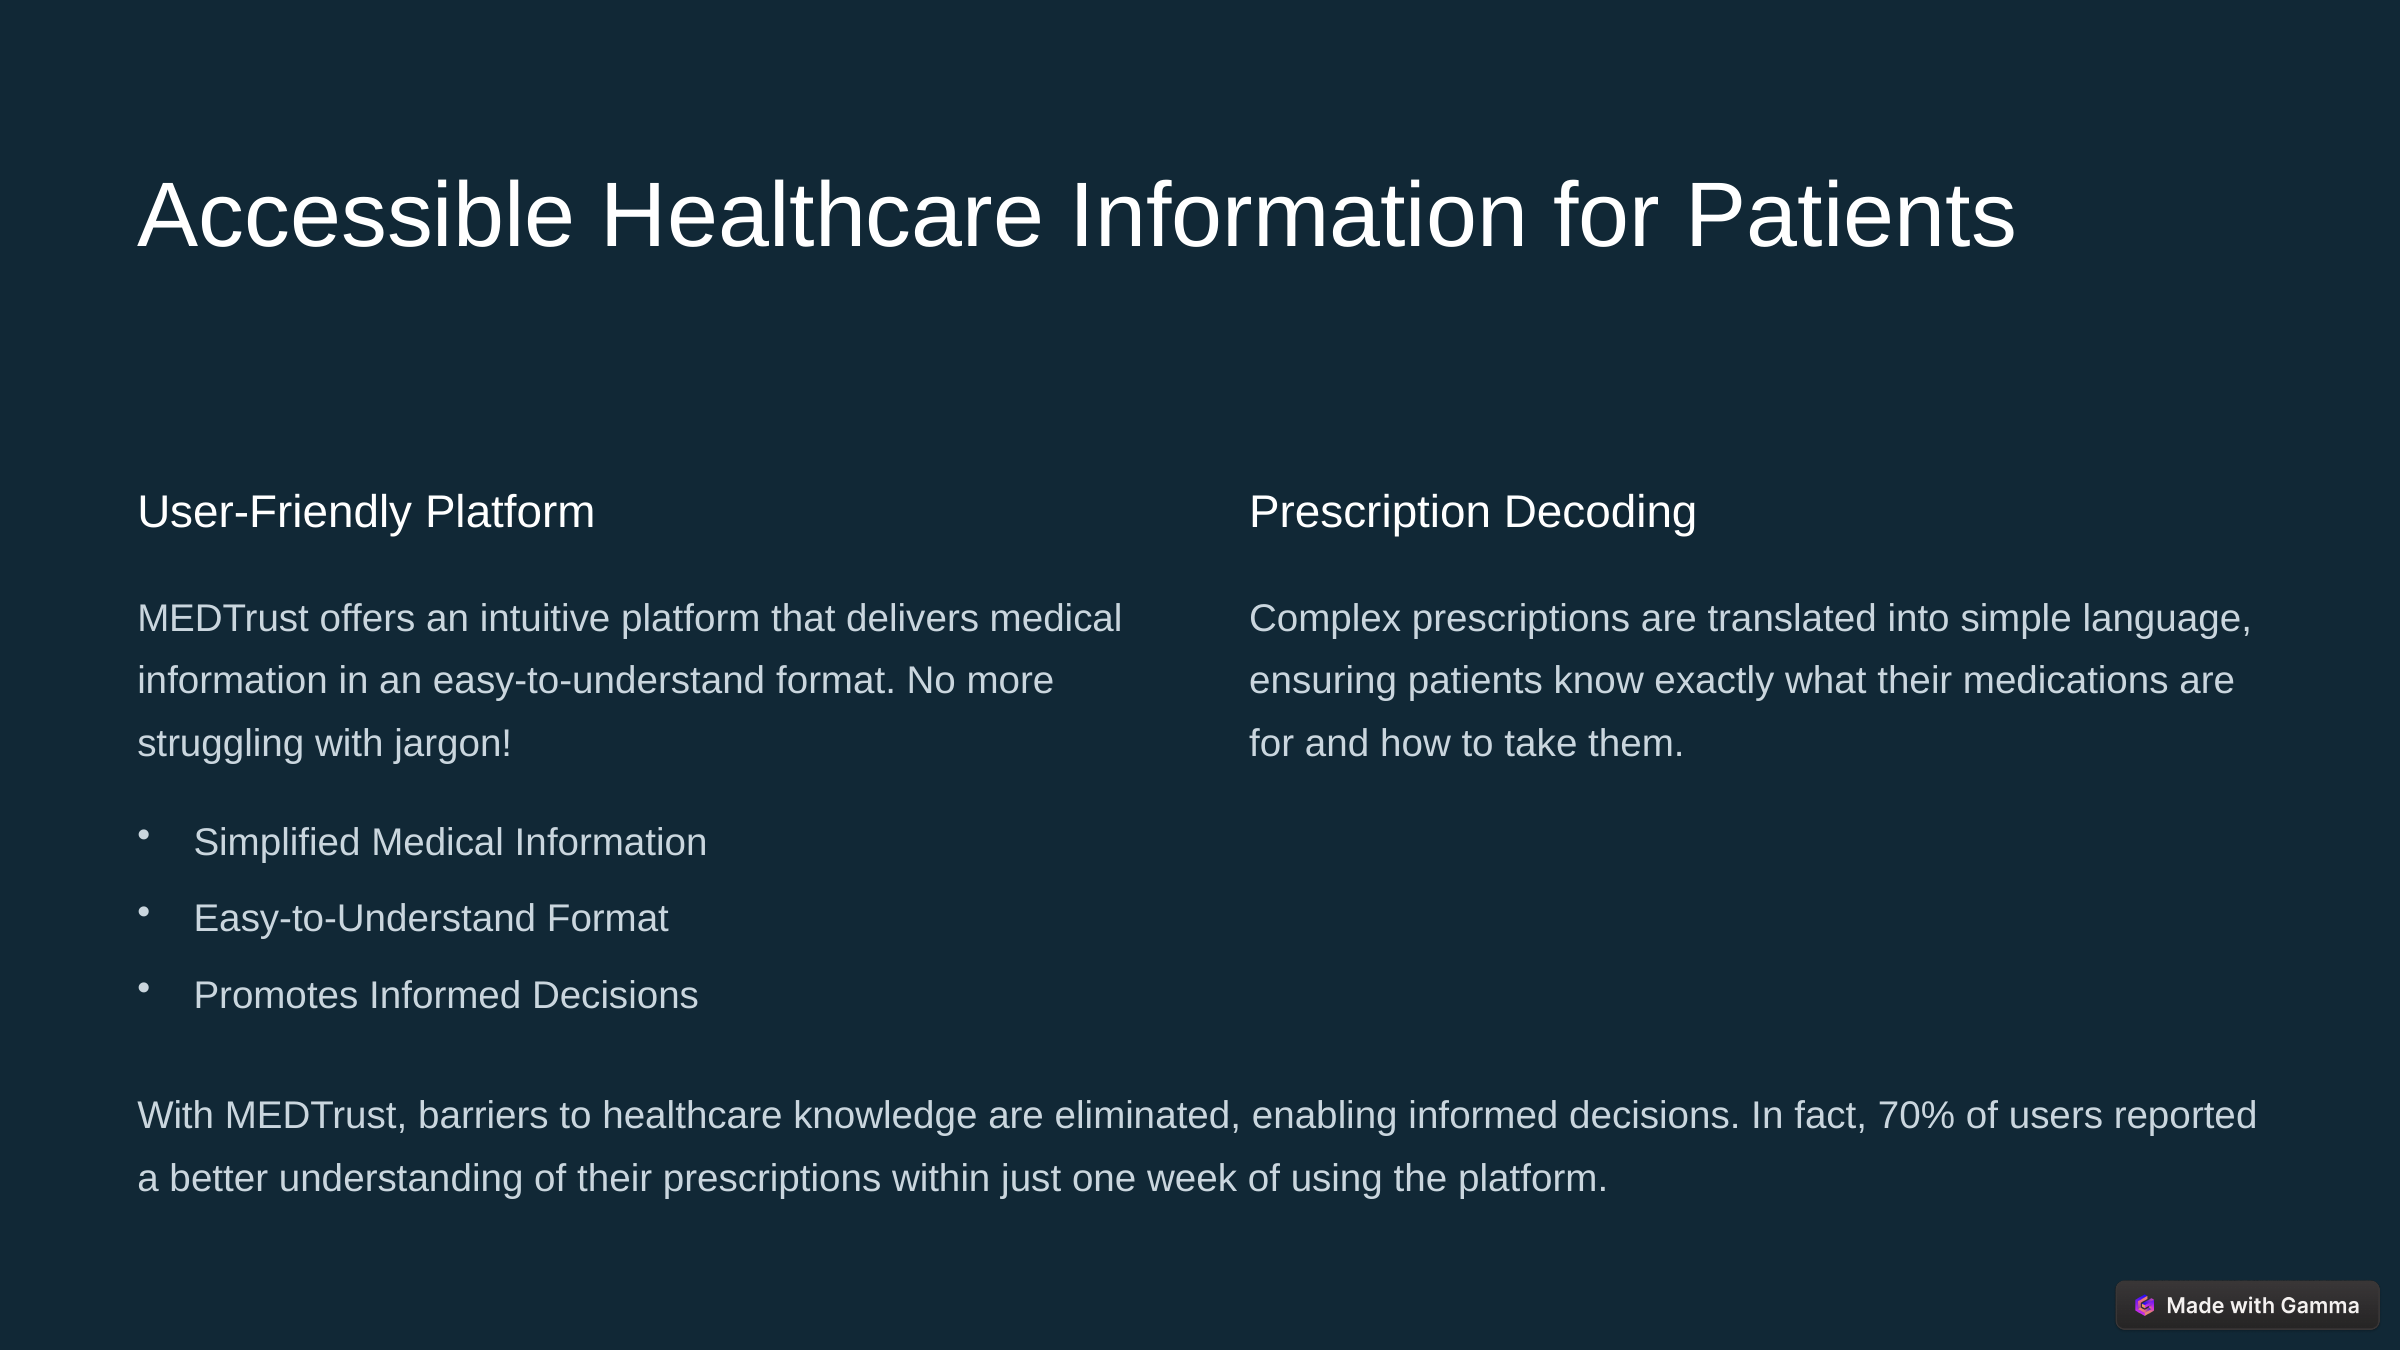

Accessible Healthcare Information for Patients
User-Friendly Platform
Prescription Decoding
MEDTrust offers an intuitive platform that delivers medical information in an easy-to-understand format. No more struggling with jargon!
Complex prescriptions are translated into simple language, ensuring patients know exactly what their medications are for and how to take them.
Simplified Medical Information
Easy-to-Understand Format
Promotes Informed Decisions
With MEDTrust, barriers to healthcare knowledge are eliminated, enabling informed decisions. In fact, 70% of users reported a better understanding of their prescriptions within just one week of using the platform.